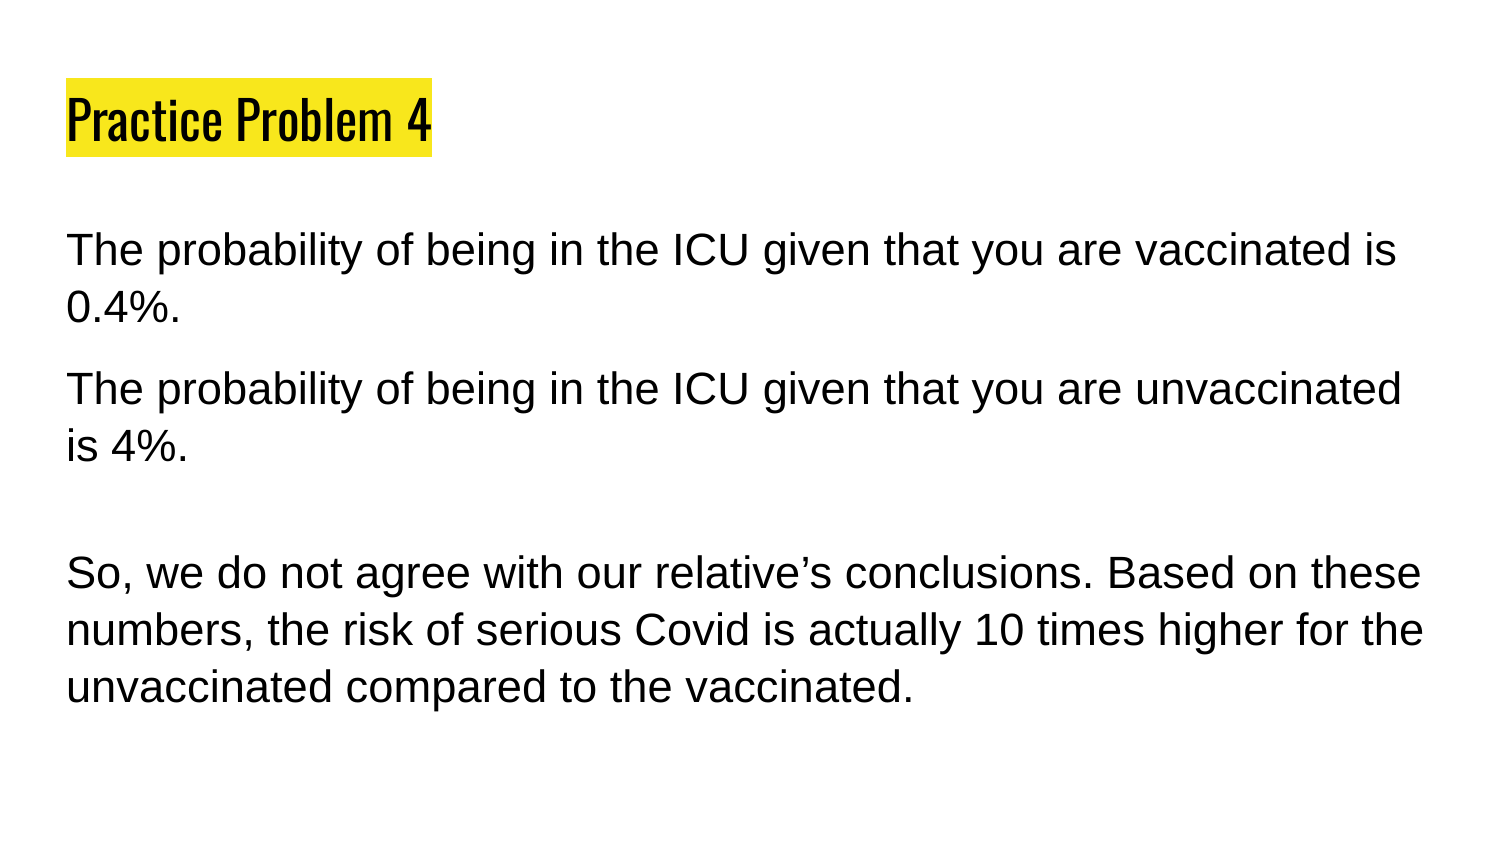

# Practice Problem 4
The probability of being in the ICU given that you are vaccinated is 0.4%.
The probability of being in the ICU given that you are unvaccinated is 4%.

So, we do not agree with our relative’s conclusions. Based on these numbers, the risk of serious Covid is actually 10 times higher for the unvaccinated compared to the vaccinated.